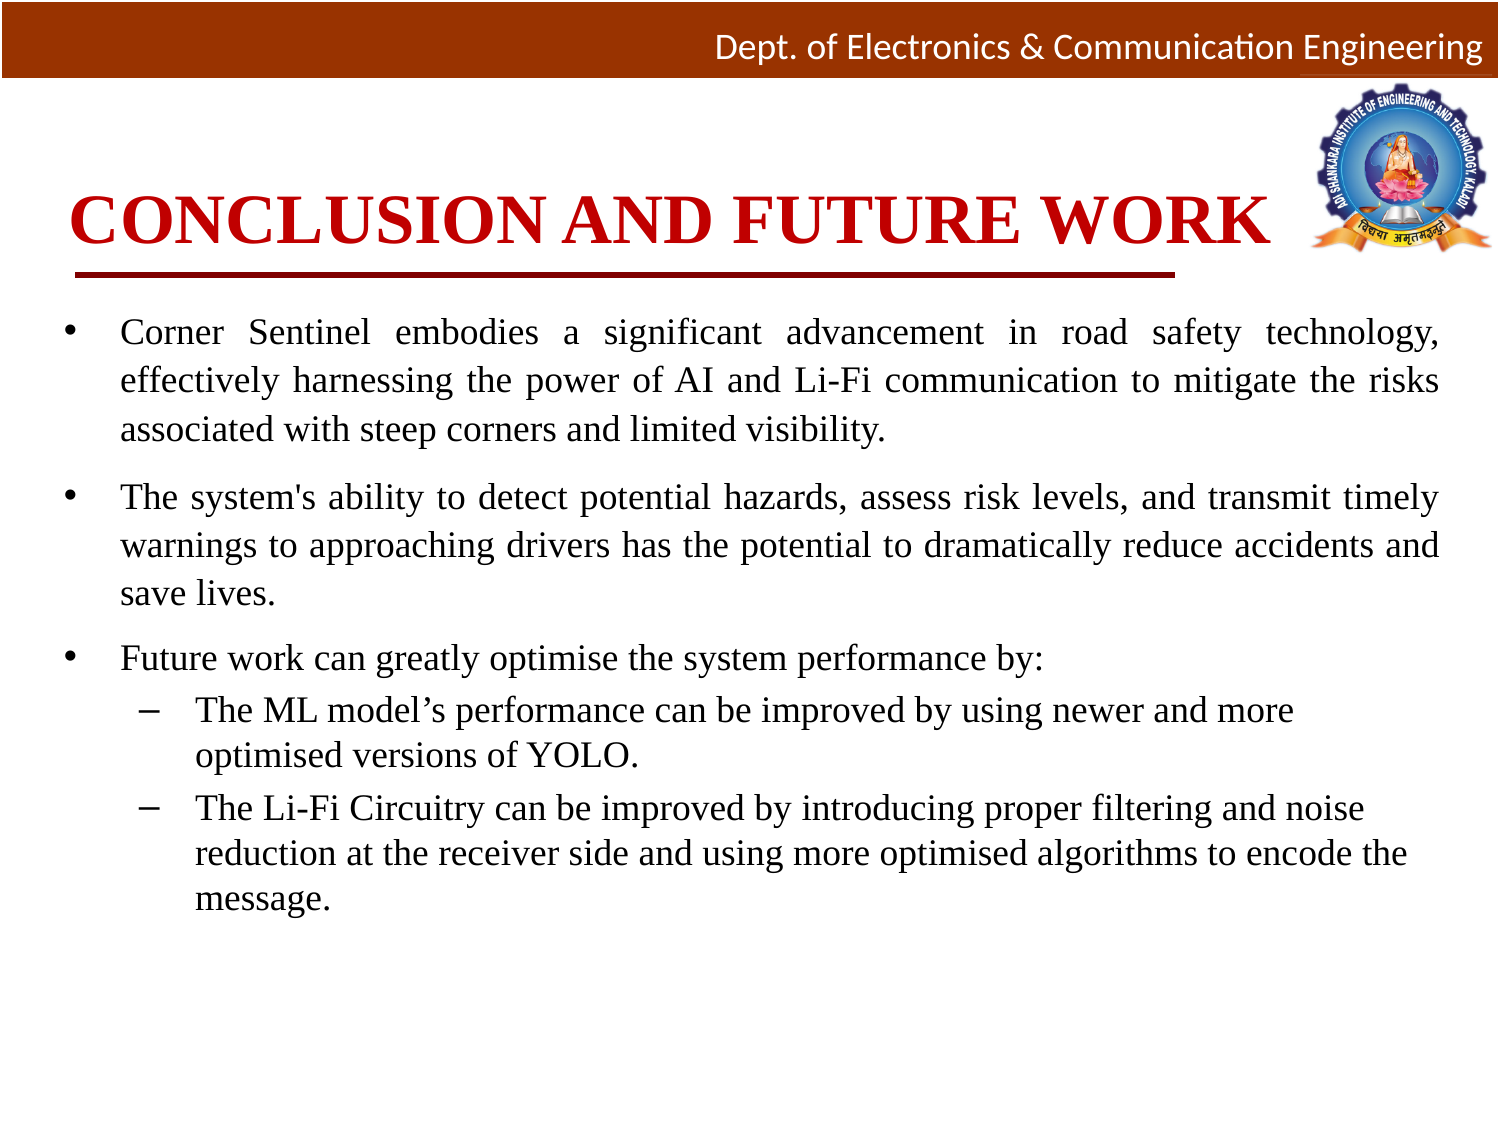

# CONCLUSION AND FUTURE WORK
Corner Sentinel embodies a significant advancement in road safety technology, effectively harnessing the power of AI and Li-Fi communication to mitigate the risks associated with steep corners and limited visibility.
The system's ability to detect potential hazards, assess risk levels, and transmit timely warnings to approaching drivers has the potential to dramatically reduce accidents and save lives.
Future work can greatly optimise the system performance by:
The ML model’s performance can be improved by using newer and more optimised versions of YOLO.
The Li-Fi Circuitry can be improved by introducing proper filtering and noise reduction at the receiver side and using more optimised algorithms to encode the message.